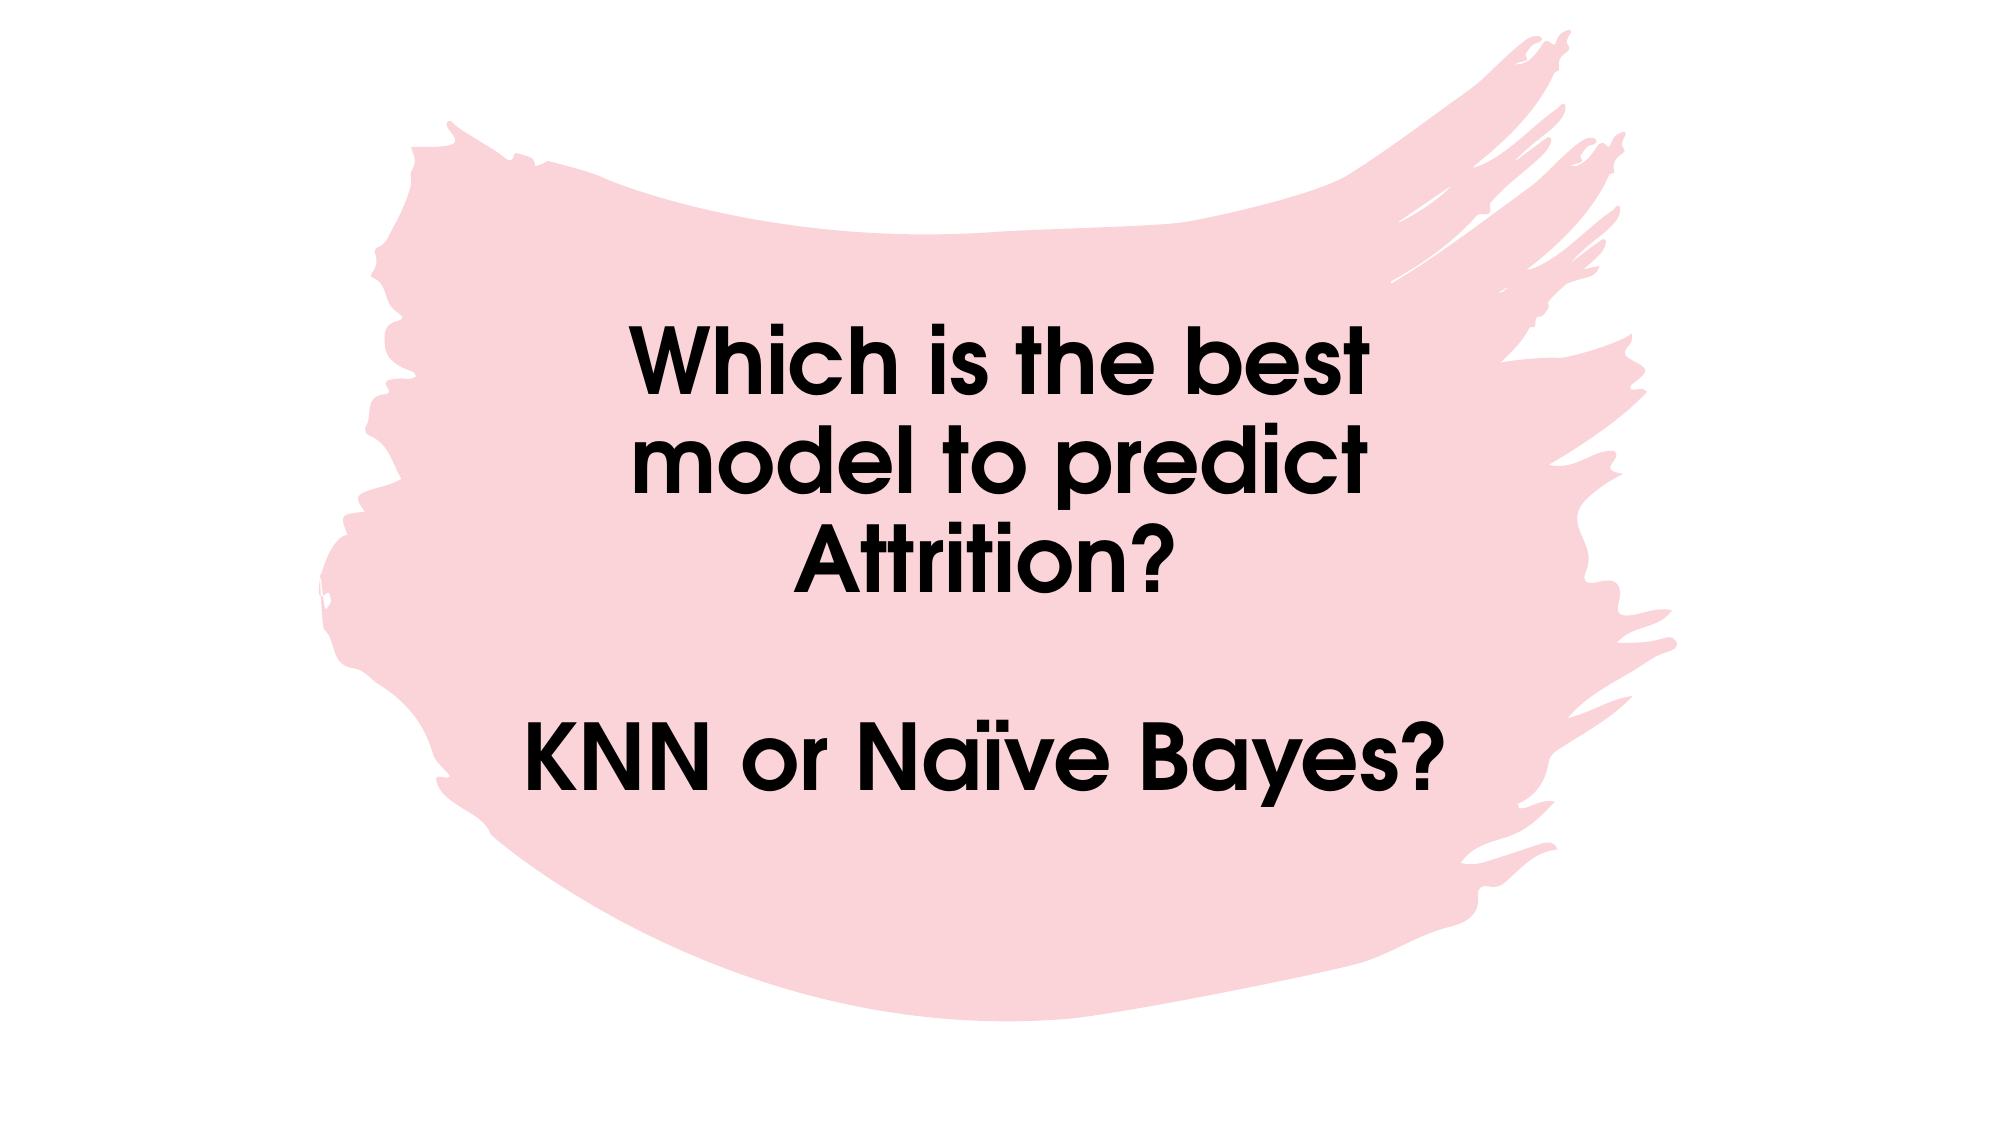

Which is the best model to predict Attrition?

KNN or Naïve Bayes?